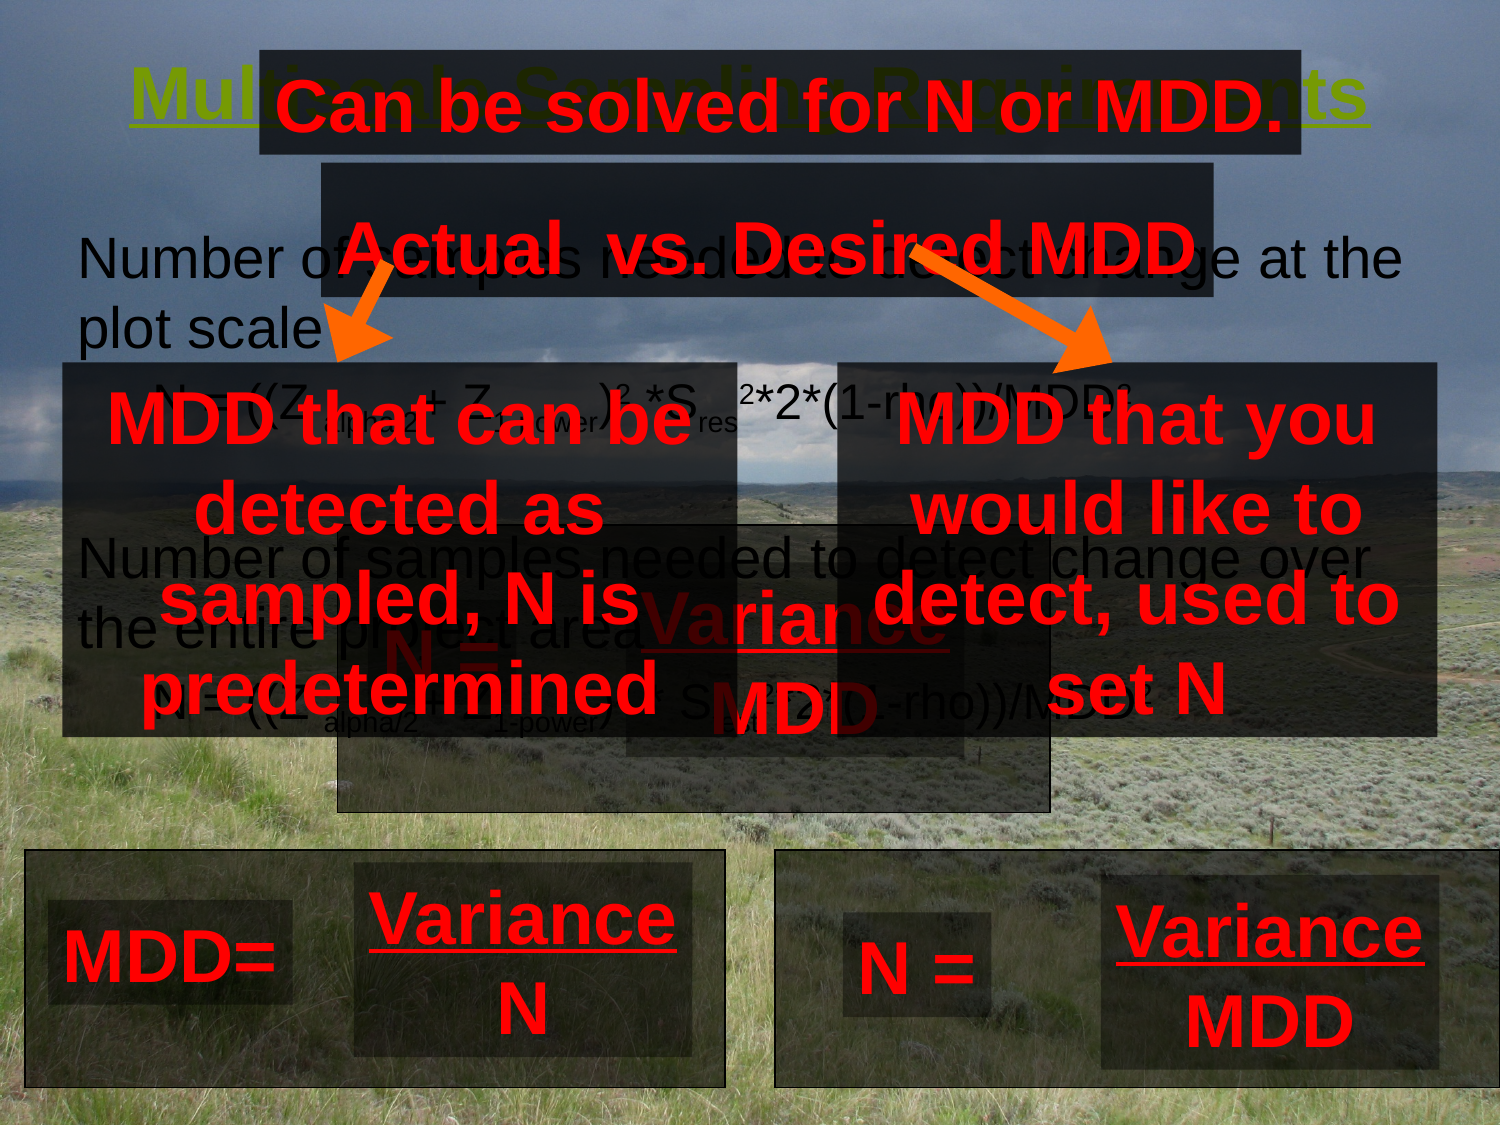

Multiscale Sampling Requirements
Can be solved for N or MDD.

Actual  vs. Desired MDD
Number of samples needed to detect change at the plot scale
N = ((Z alpha/2+ Z1-power)2 *Sres2*2*(1-rho))/MDD2

Number of samples needed to detect change over the entire project area
N = ((Z alpha/2+ Z1-power)2 * Stest2*2*(1-rho))/MDD2

MDD that can be detected as sampled, N is predetermined
MDD that you would like to detect, used to set N

Variance
MDD
N =

Variance
N
MDD=
Variance
MDD
N =